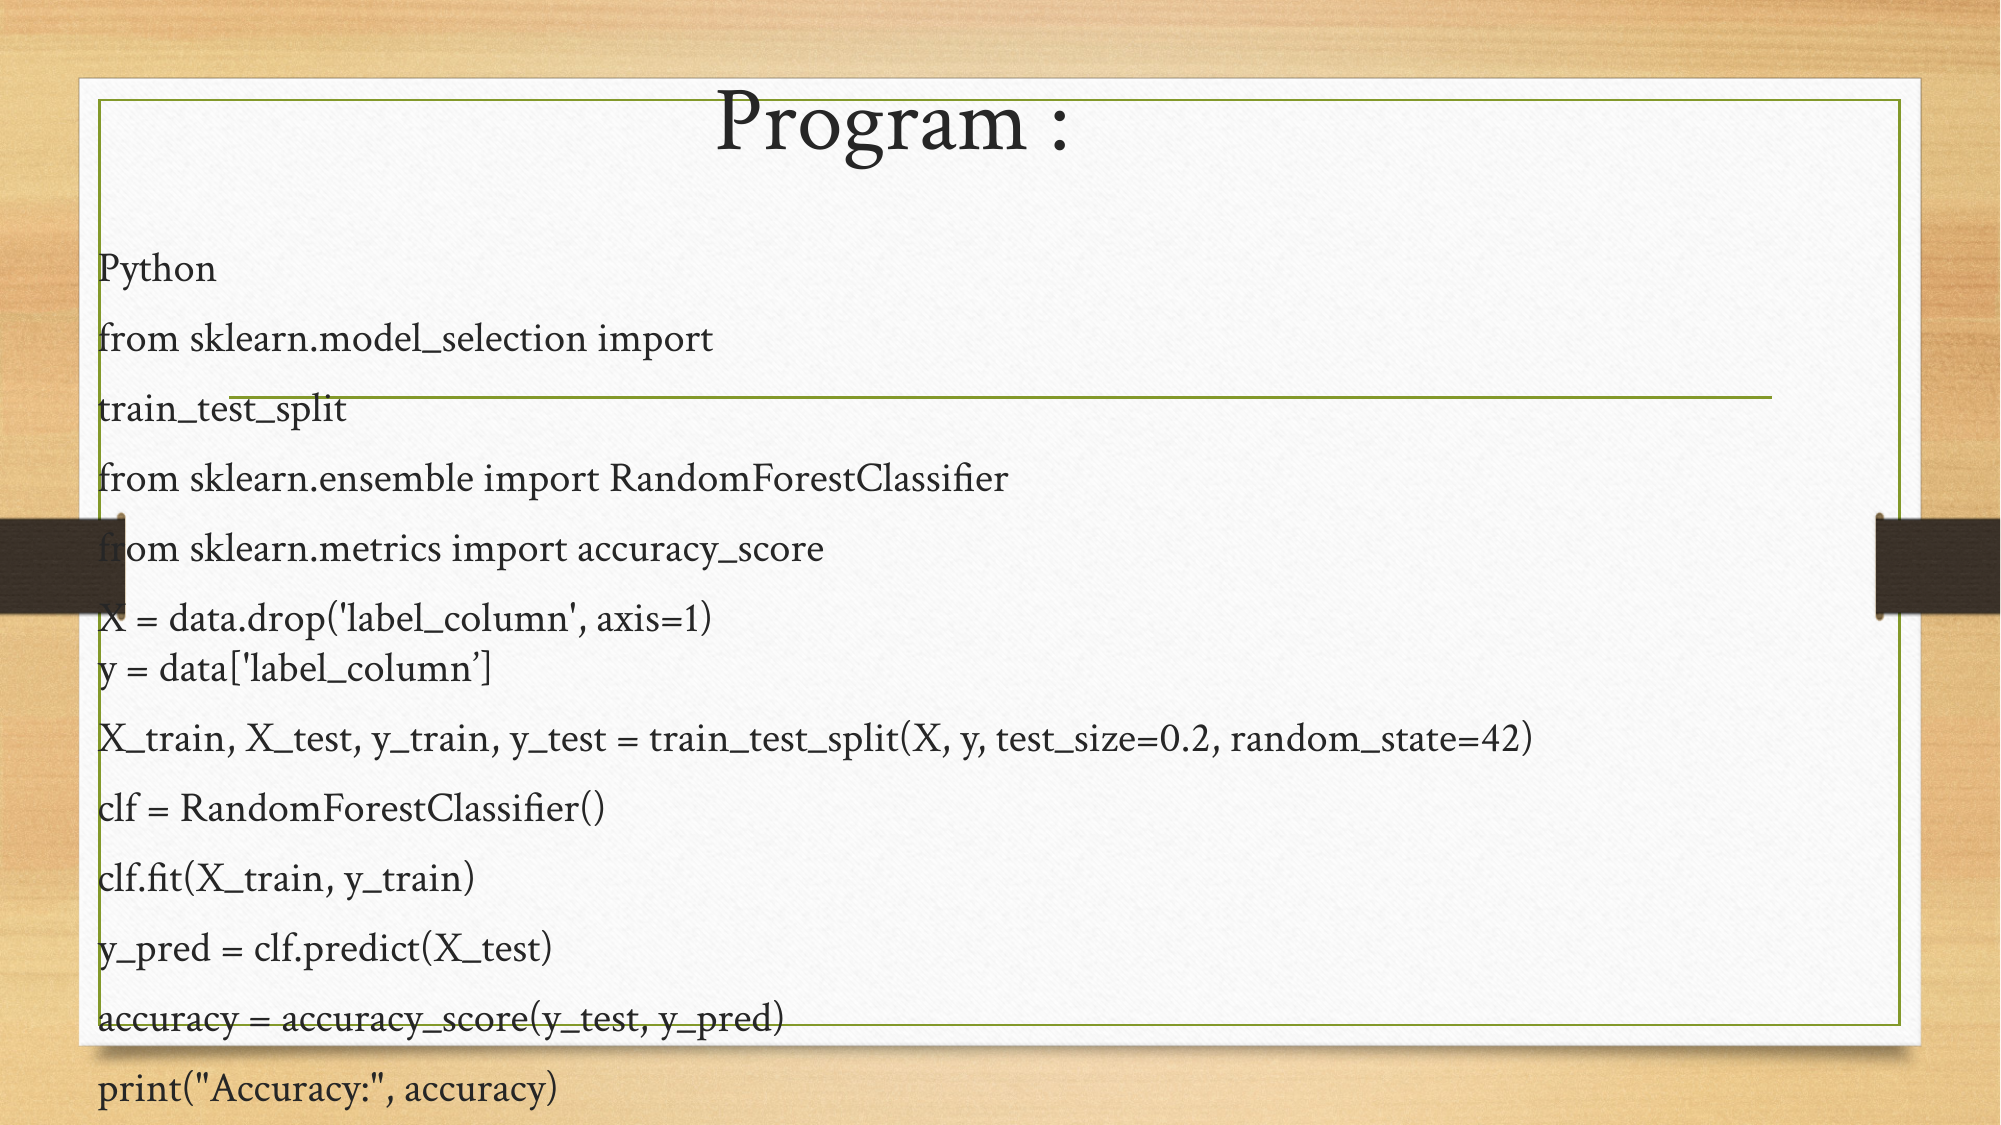

# Program :
Python
from sklearn.model_selection import
train_test_split
from sklearn.ensemble import RandomForestClassifier
from sklearn.metrics import accuracy_score
X = data.drop('label_column', axis=1)
y = data['label_column’]
X_train, X_test, y_train, y_test = train_test_split(X, y, test_size=0.2, random_state=42)
clf = RandomForestClassifier()
clf.fit(X_train, y_train)
y_pred = clf.predict(X_test)
accuracy = accuracy_score(y_test, y_pred)
print("Accuracy:", accuracy)